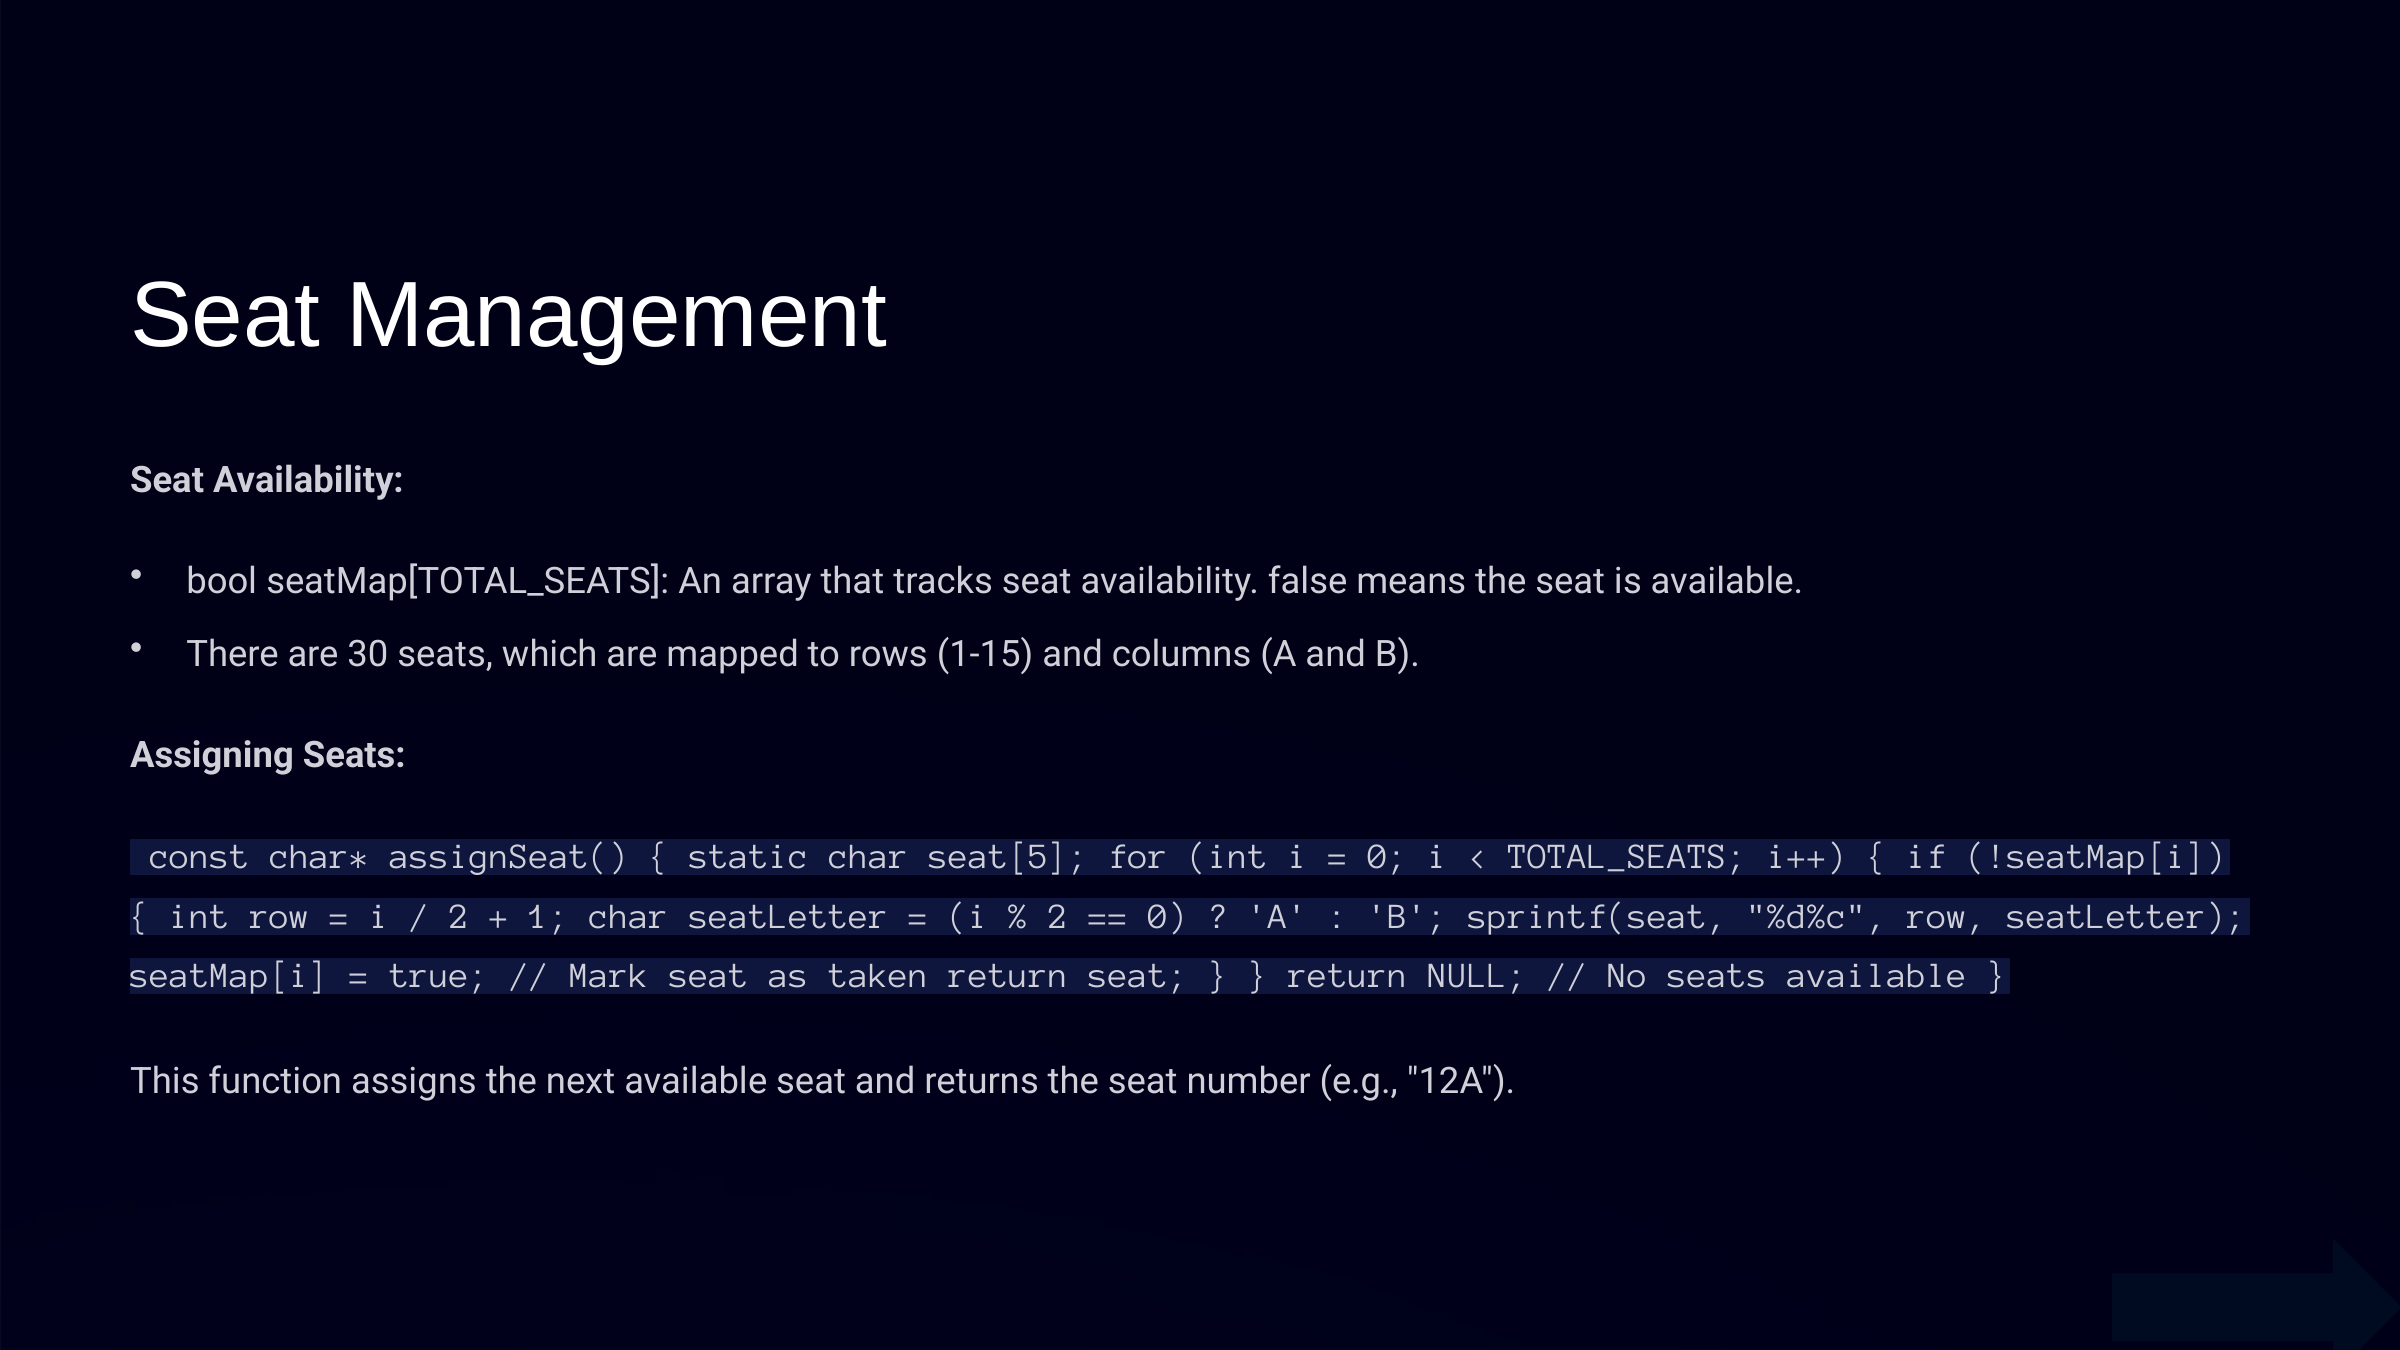

Seat Management
Seat Availability:
bool seatMap[TOTAL_SEATS]: An array that tracks seat availability. false means the seat is available.
There are 30 seats, which are mapped to rows (1-15) and columns (A and B).
Assigning Seats:
 const char* assignSeat() { static char seat[5]; for (int i = 0; i < TOTAL_SEATS; i++) { if (!seatMap[i]) { int row = i / 2 + 1; char seatLetter = (i % 2 == 0) ? 'A' : 'B'; sprintf(seat, "%d%c", row, seatLetter); seatMap[i] = true; // Mark seat as taken return seat; } } return NULL; // No seats available }
This function assigns the next available seat and returns the seat number (e.g., "12A").